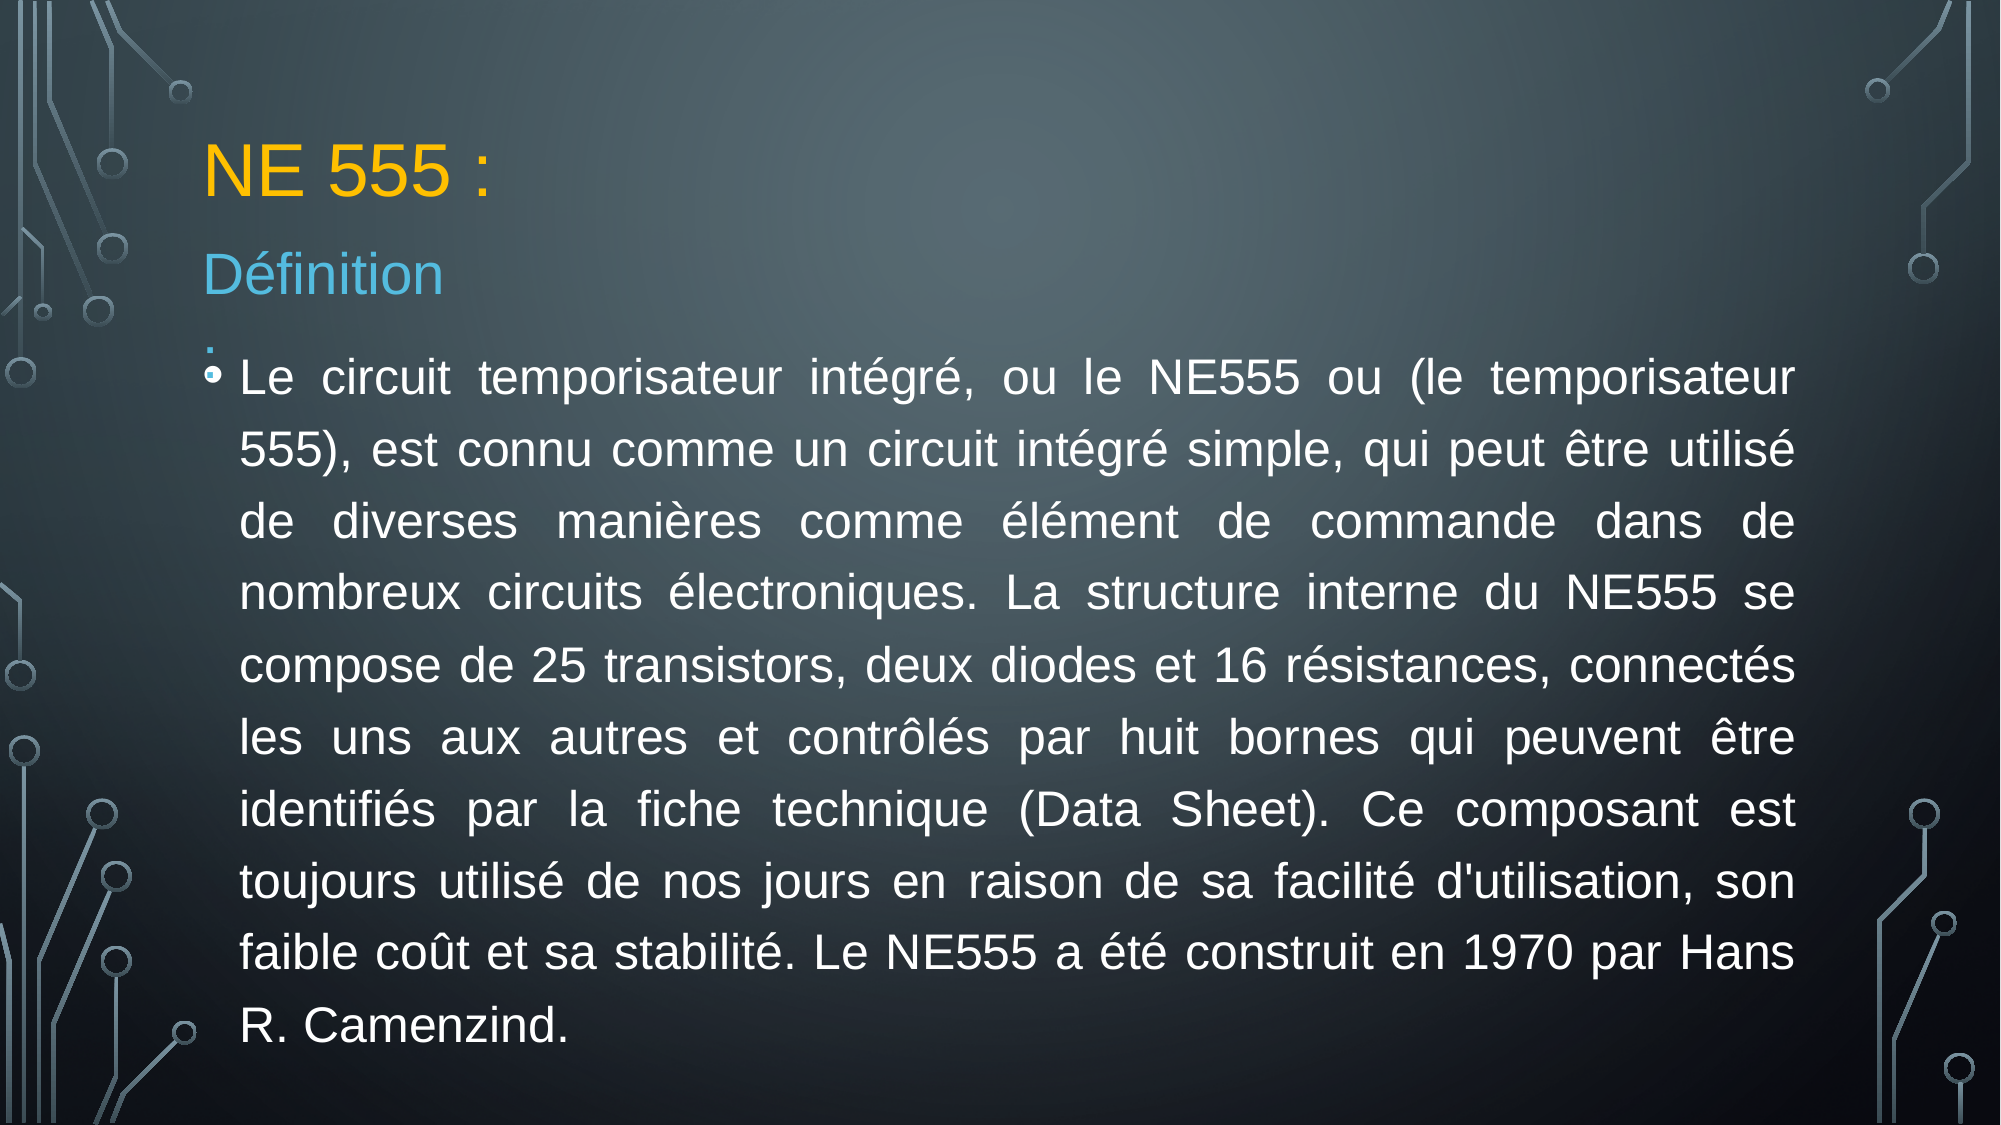

# NE 555 :
Définition :
Le circuit temporisateur intégré, ou le NE555 ou (le temporisateur 555), est connu comme un circuit intégré simple, qui peut être utilisé de diverses manières comme élément de commande dans de nombreux circuits électroniques. La structure interne du NE555 se compose de 25 transistors, deux diodes et 16 résistances, connectés les uns aux autres et contrôlés par huit bornes qui peuvent être identifiés par la fiche technique (Data Sheet). Ce composant est toujours utilisé de nos jours en raison de sa facilité d'utilisation, son faible coût et sa stabilité. Le NE555 a été construit en 1970 par Hans R. Camenzind.